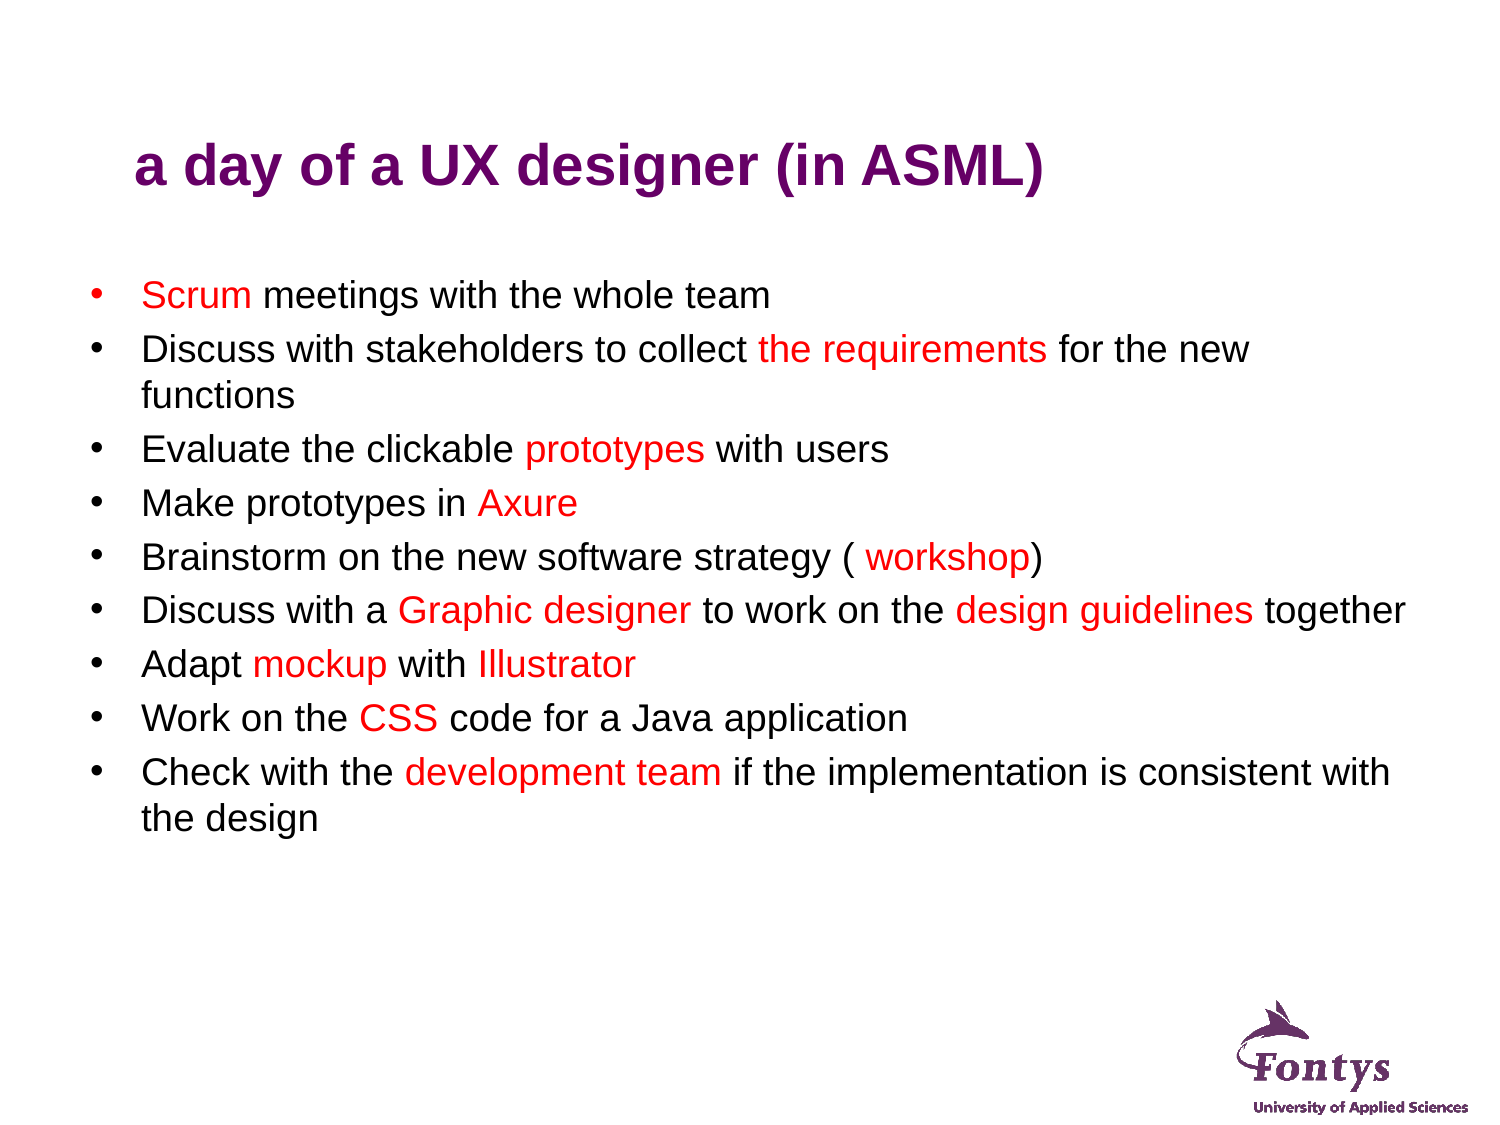

# a day of a UX designer (in ASML)
Scrum meetings with the whole team
Discuss with stakeholders to collect the requirements for the new functions
Evaluate the clickable prototypes with users
Make prototypes in Axure
Brainstorm on the new software strategy ( workshop)
Discuss with a Graphic designer to work on the design guidelines together
Adapt mockup with Illustrator
Work on the CSS code for a Java application
Check with the development team if the implementation is consistent with the design